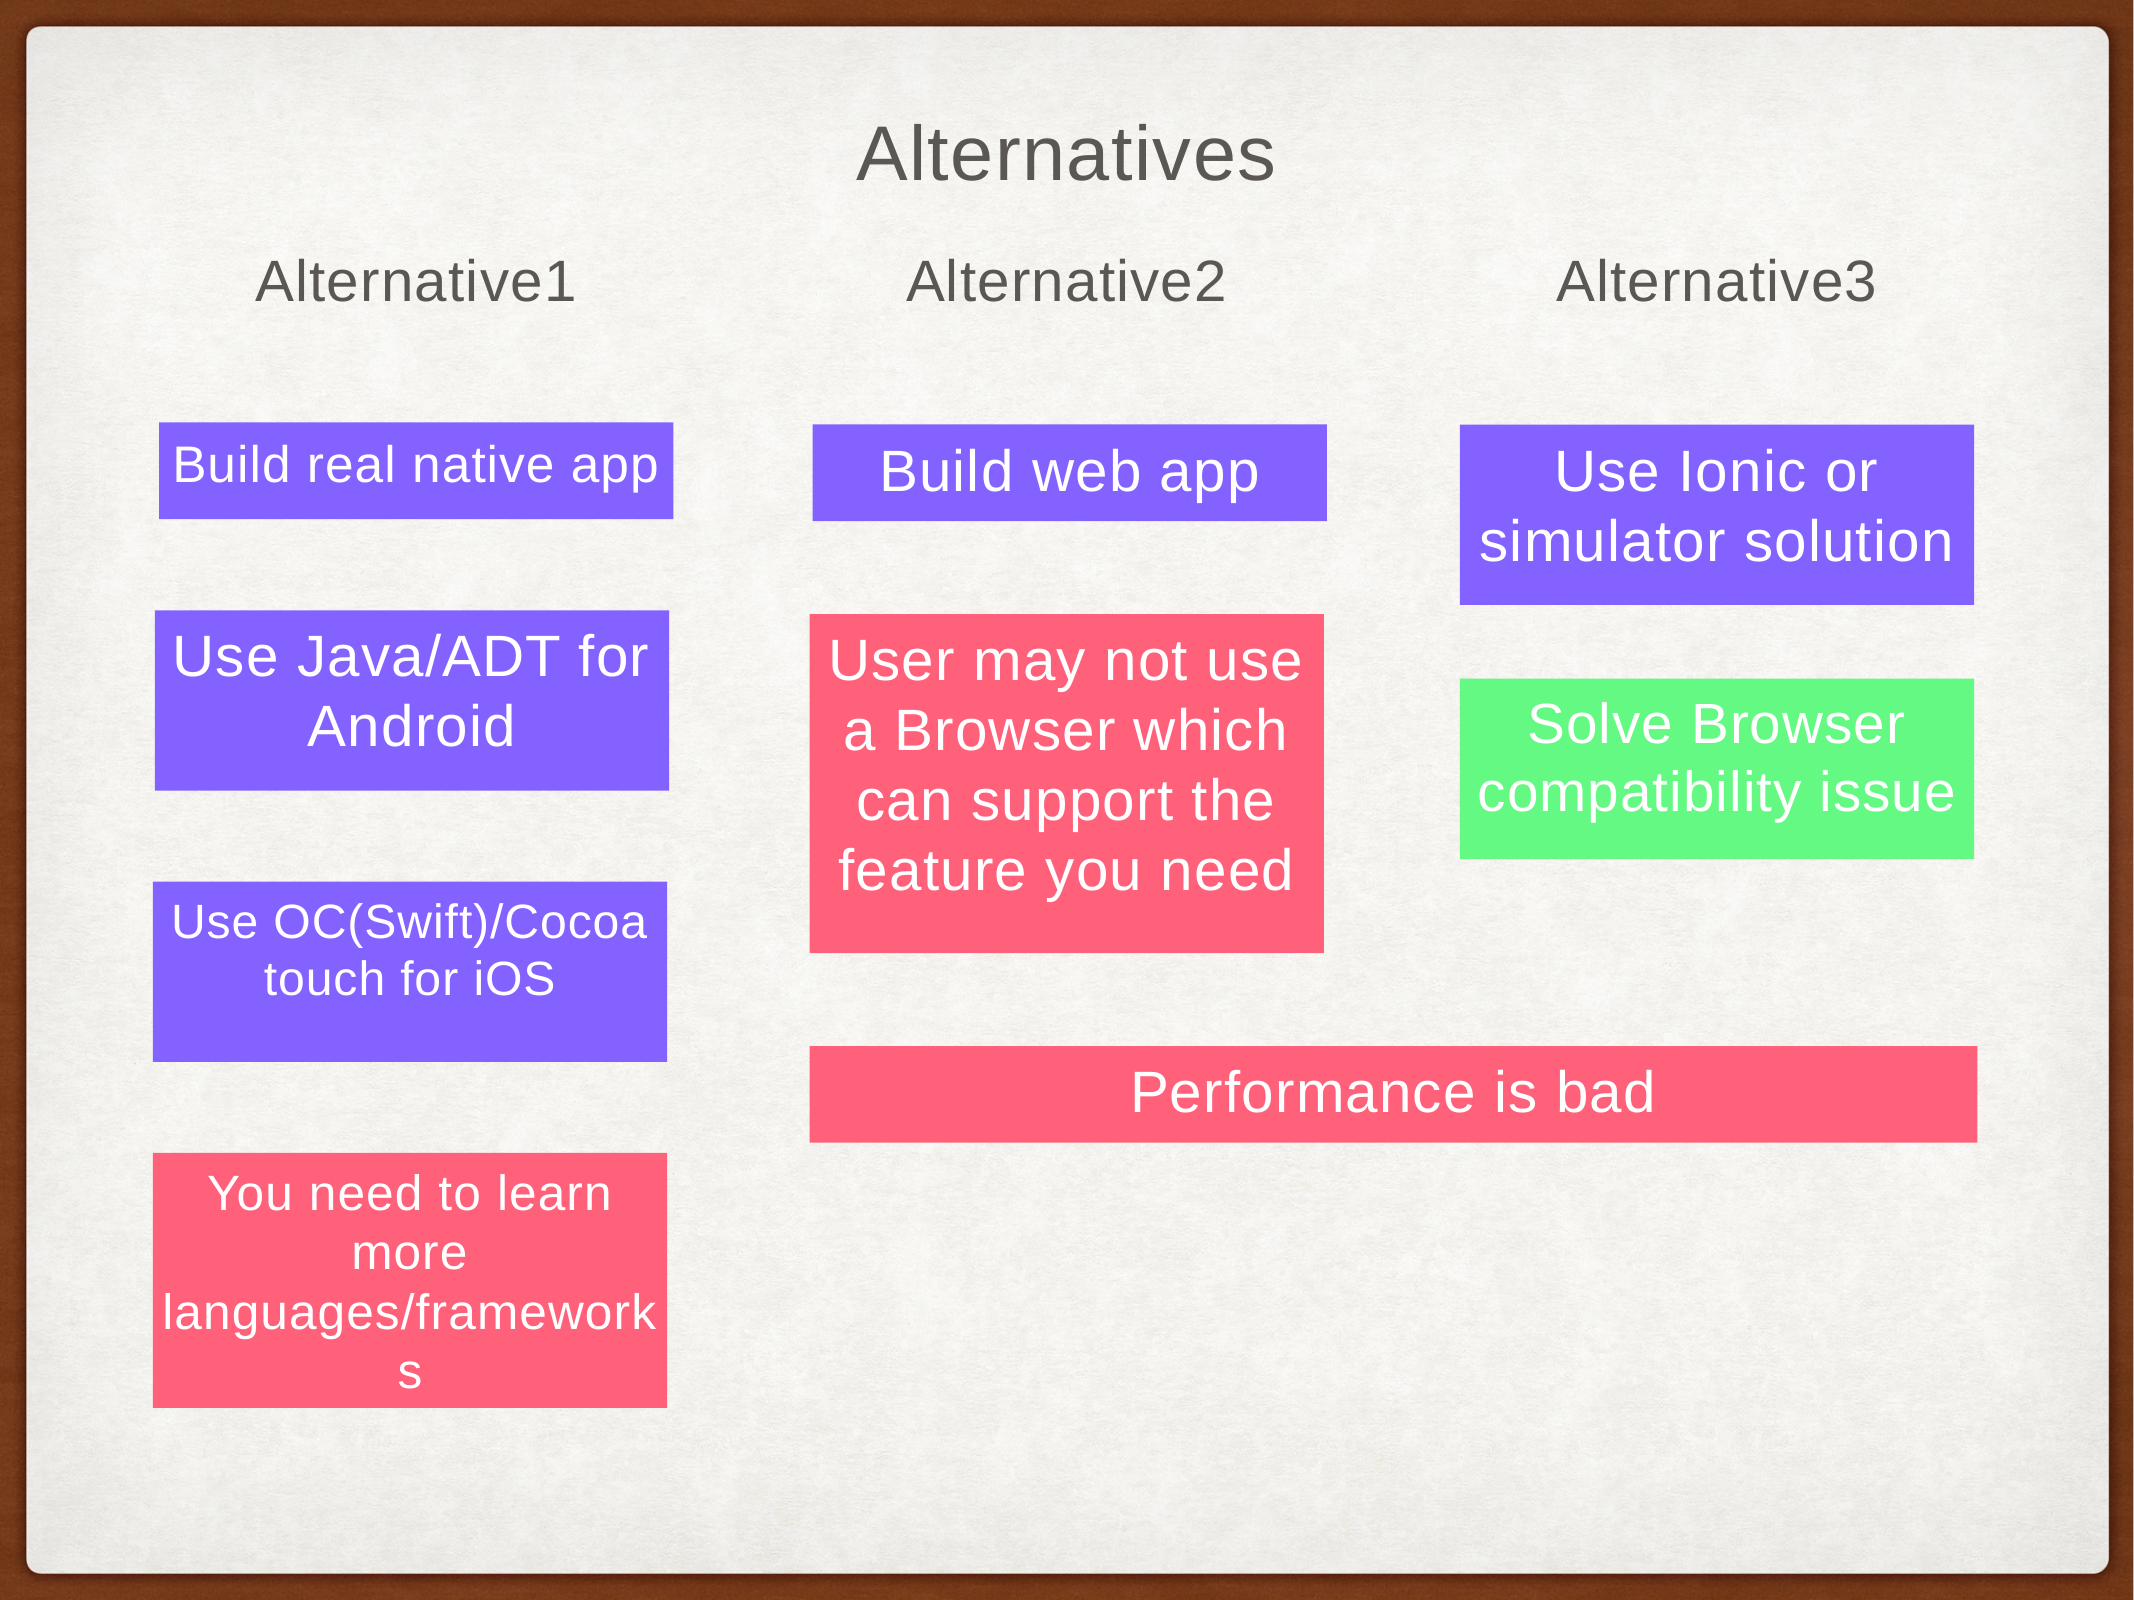

# Alternatives
Alternative1
Alternative2
Alternative3
Build real native app
Build web app
Use Ionic or simulator solution
Use Java/ADT for Android
User may not use a Browser which can support the feature you need
Solve Browser compatibility issue
Use OC(Swift)/Cocoa touch for iOS
Performance is bad
You need to learn more languages/frameworks